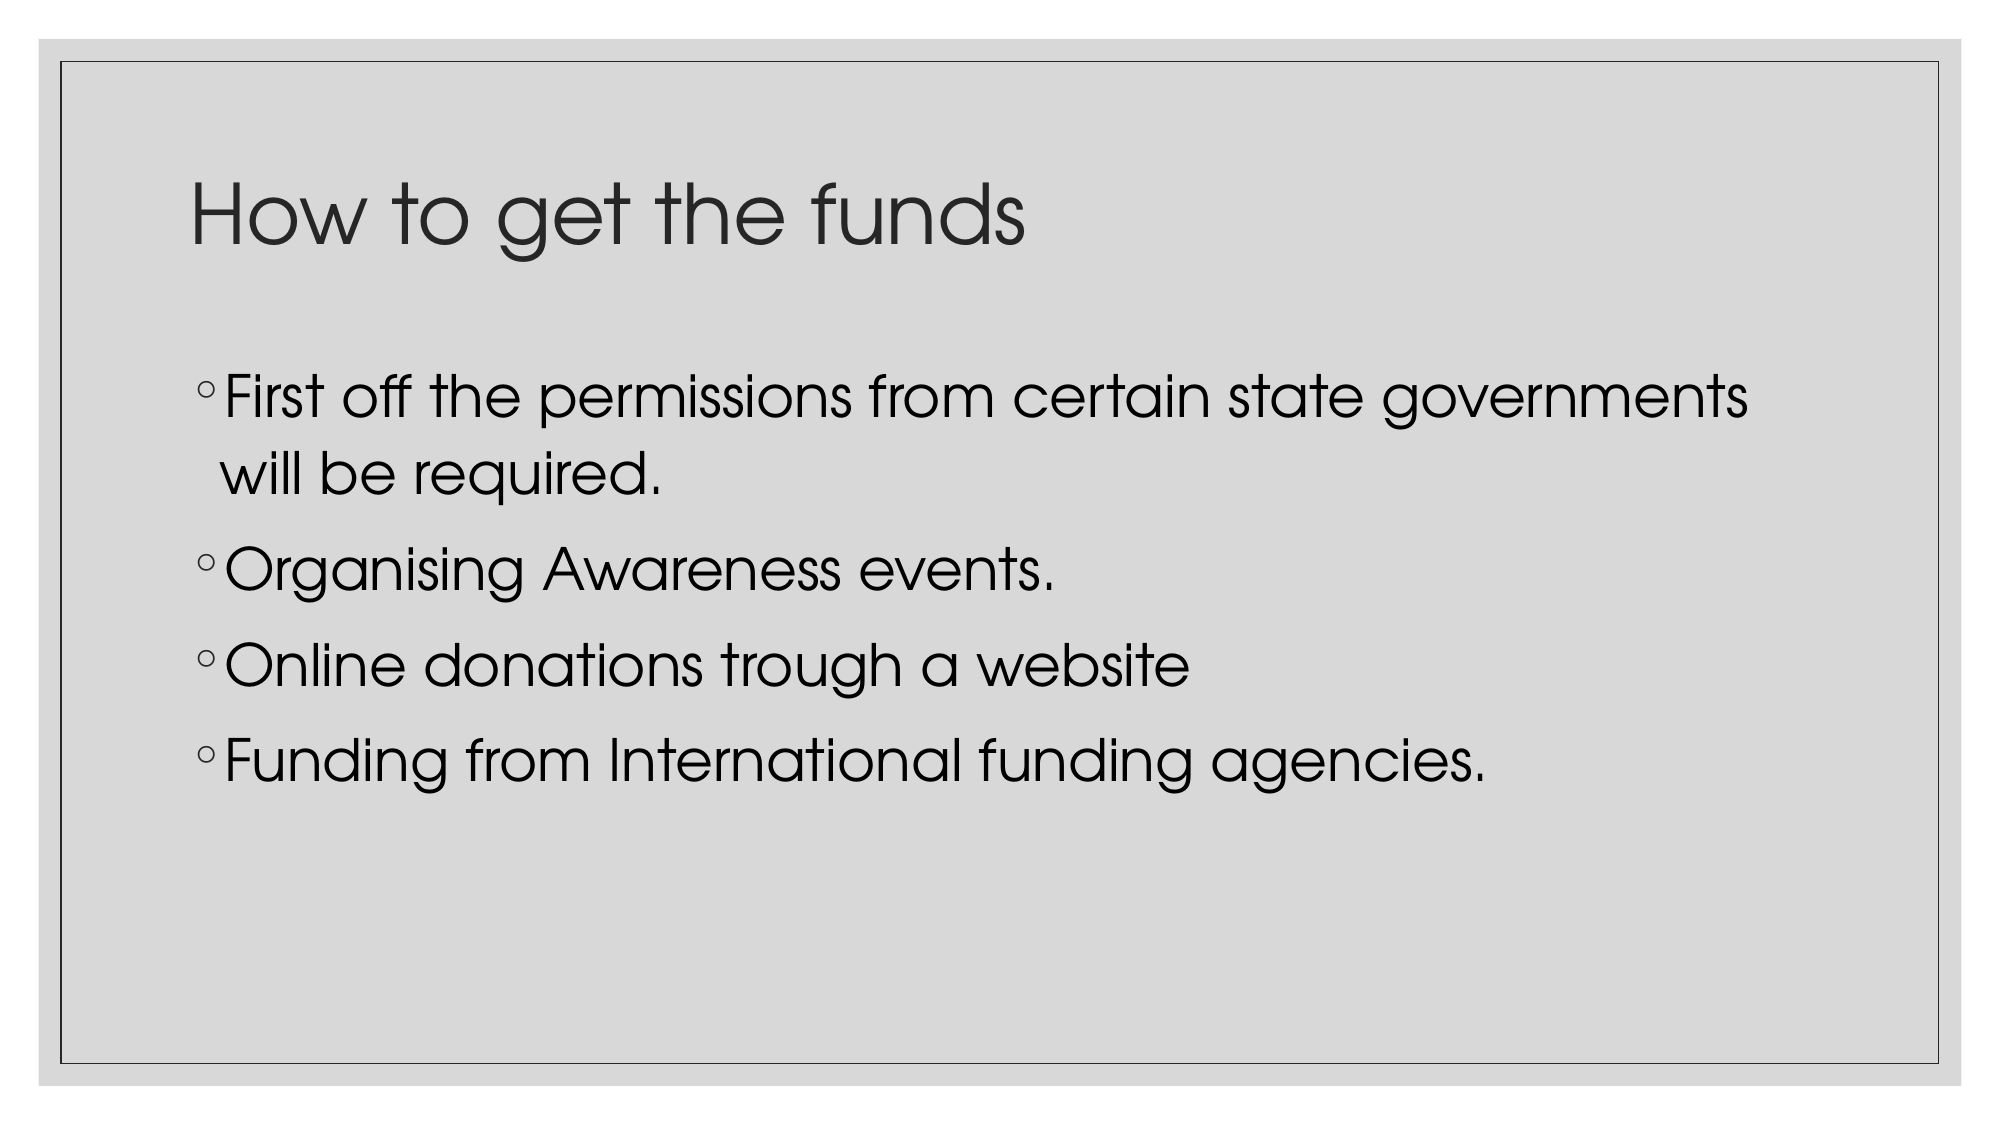

# How to get the funds
First off the permissions from certain state governments will be required.
Organising Awareness events.
Online donations trough a website
Funding from International funding agencies.